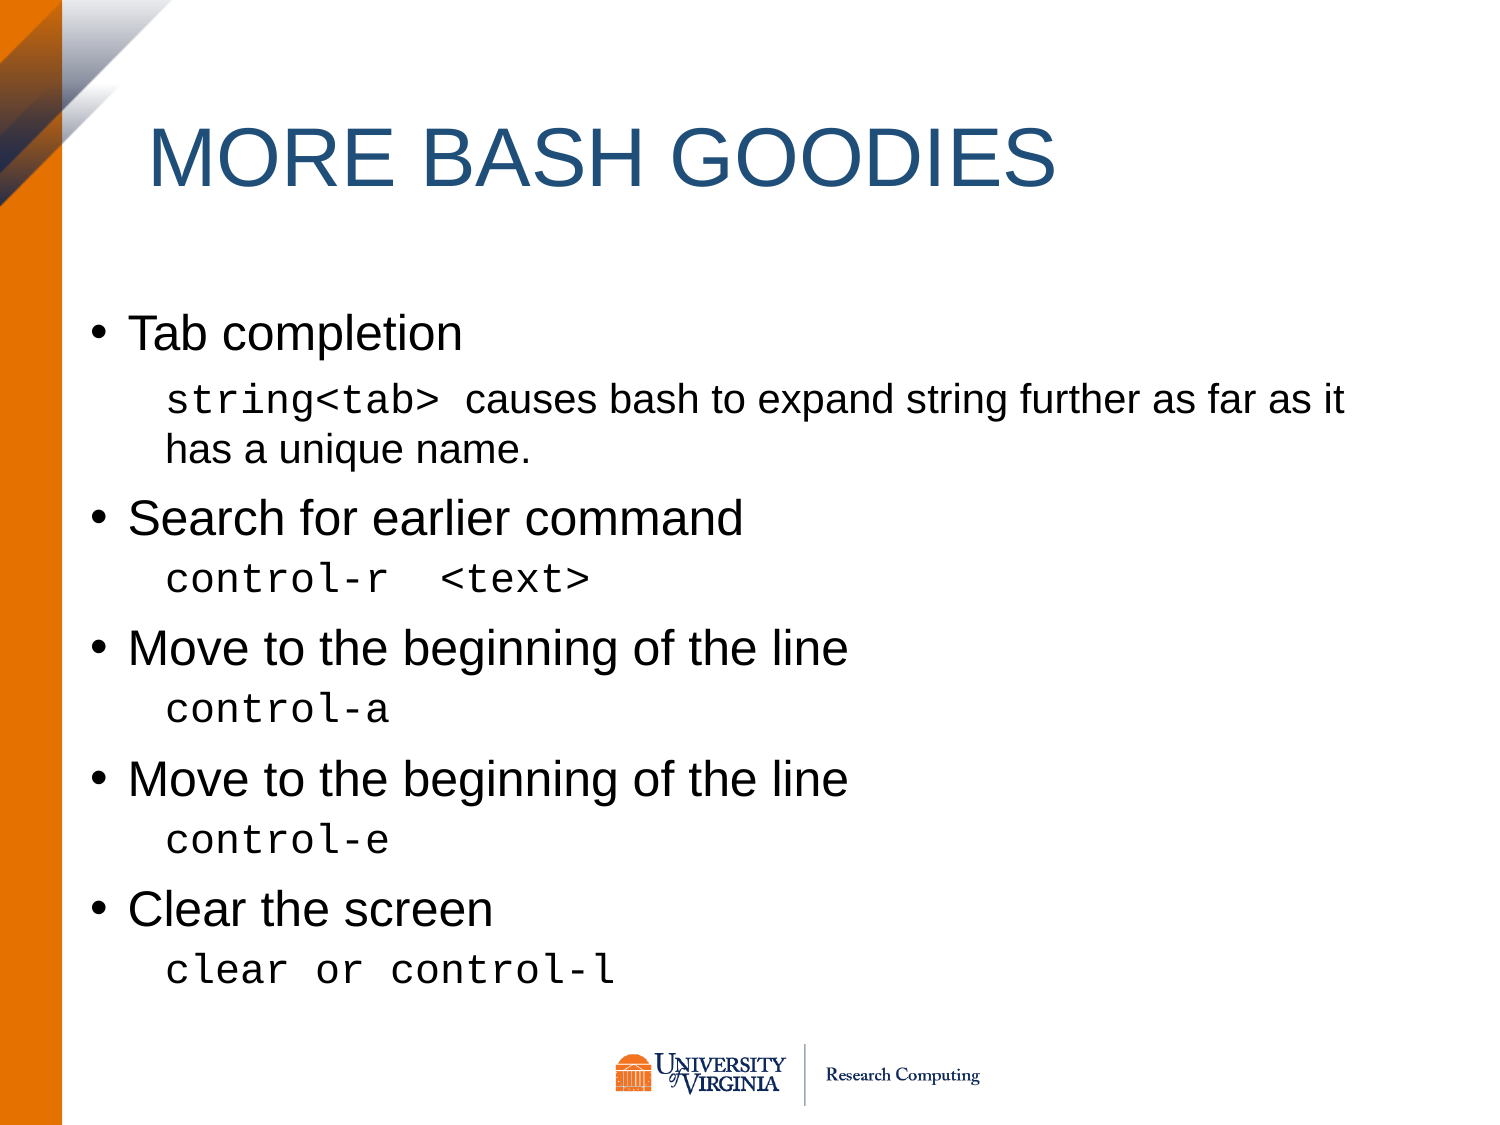

# More Bash Goodies
Tab completion
string<tab> causes bash to expand string further as far as it has a unique name.
Search for earlier command
control-r  <text>
Move to the beginning of the line
control-a
Move to the beginning of the line
control-e
Clear the screen
clear or control-l